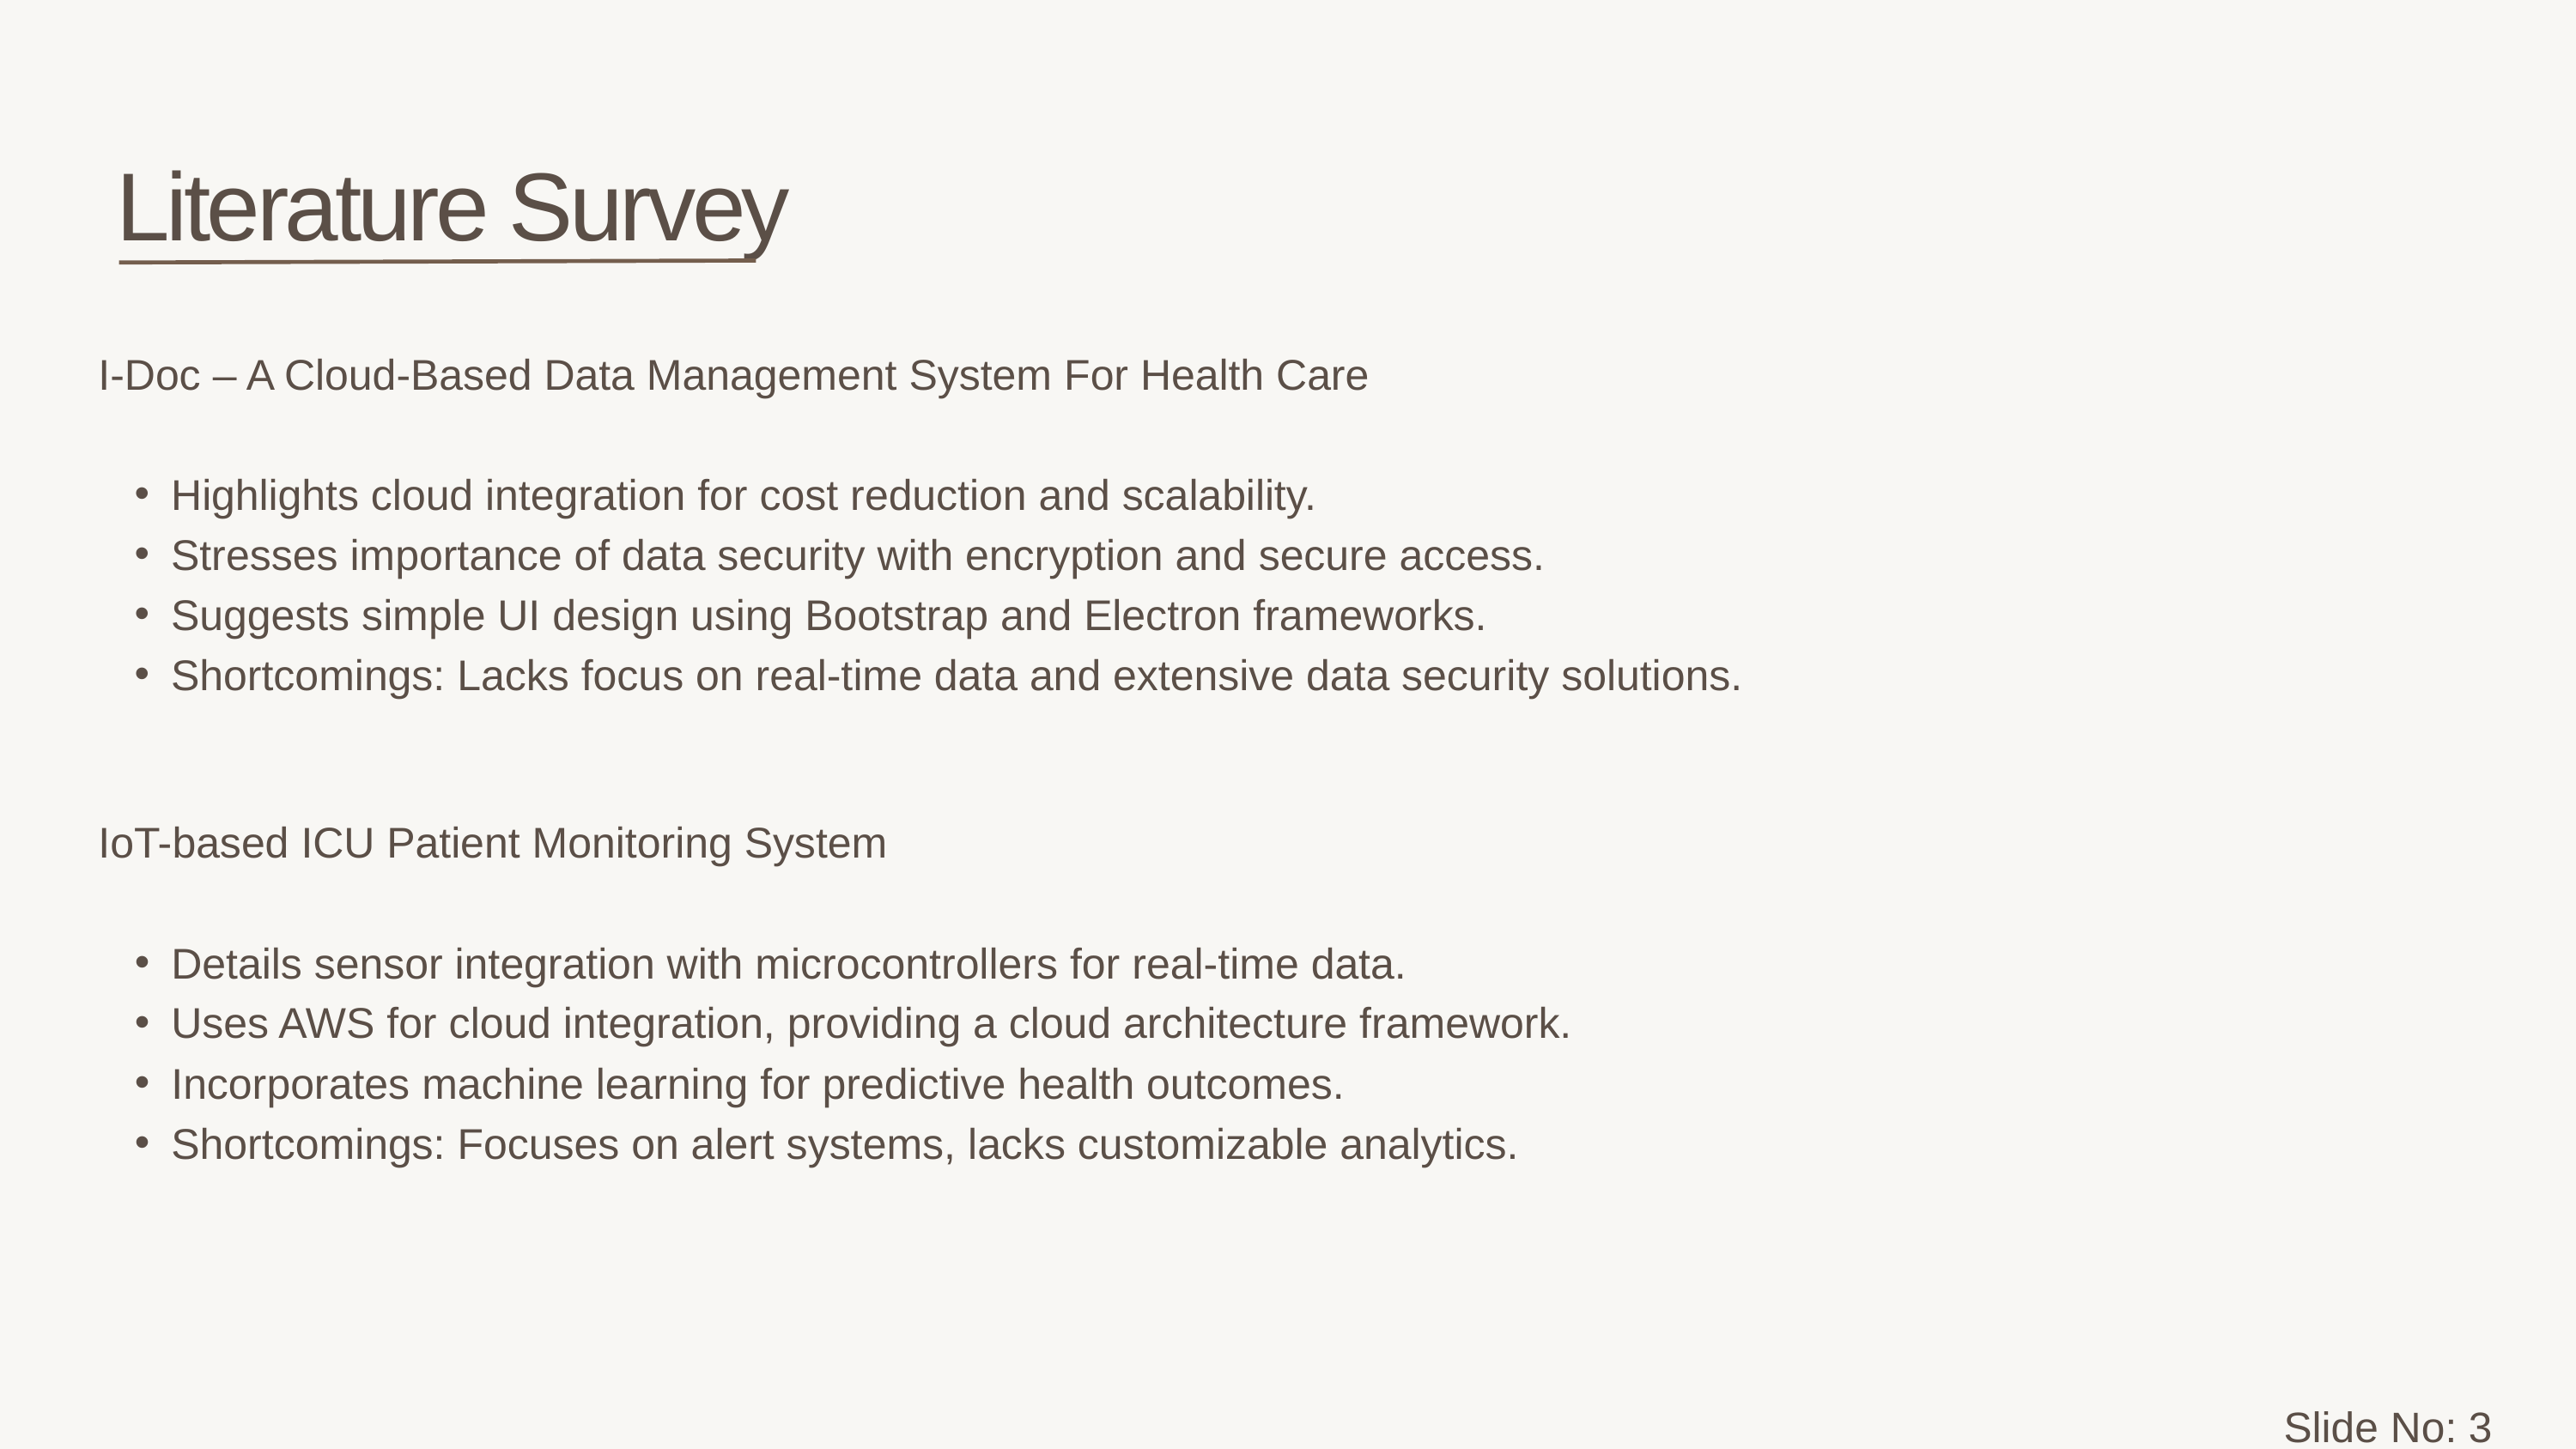

Literature Survey

I-Doc – A Cloud-Based Data Management System For Health Care

Highlights cloud integration for cost reduction and scalability.
Stresses importance of data security with encryption and secure access.
Suggests simple UI design using Bootstrap and Electron frameworks.
Shortcomings: Lacks focus on real-time data and extensive data security solutions.

IoT-based ICU Patient Monitoring System

Details sensor integration with microcontrollers for real-time data.
Uses AWS for cloud integration, providing a cloud architecture framework.
Incorporates machine learning for predictive health outcomes.
Shortcomings: Focuses on alert systems, lacks customizable analytics.

Slide No: 3